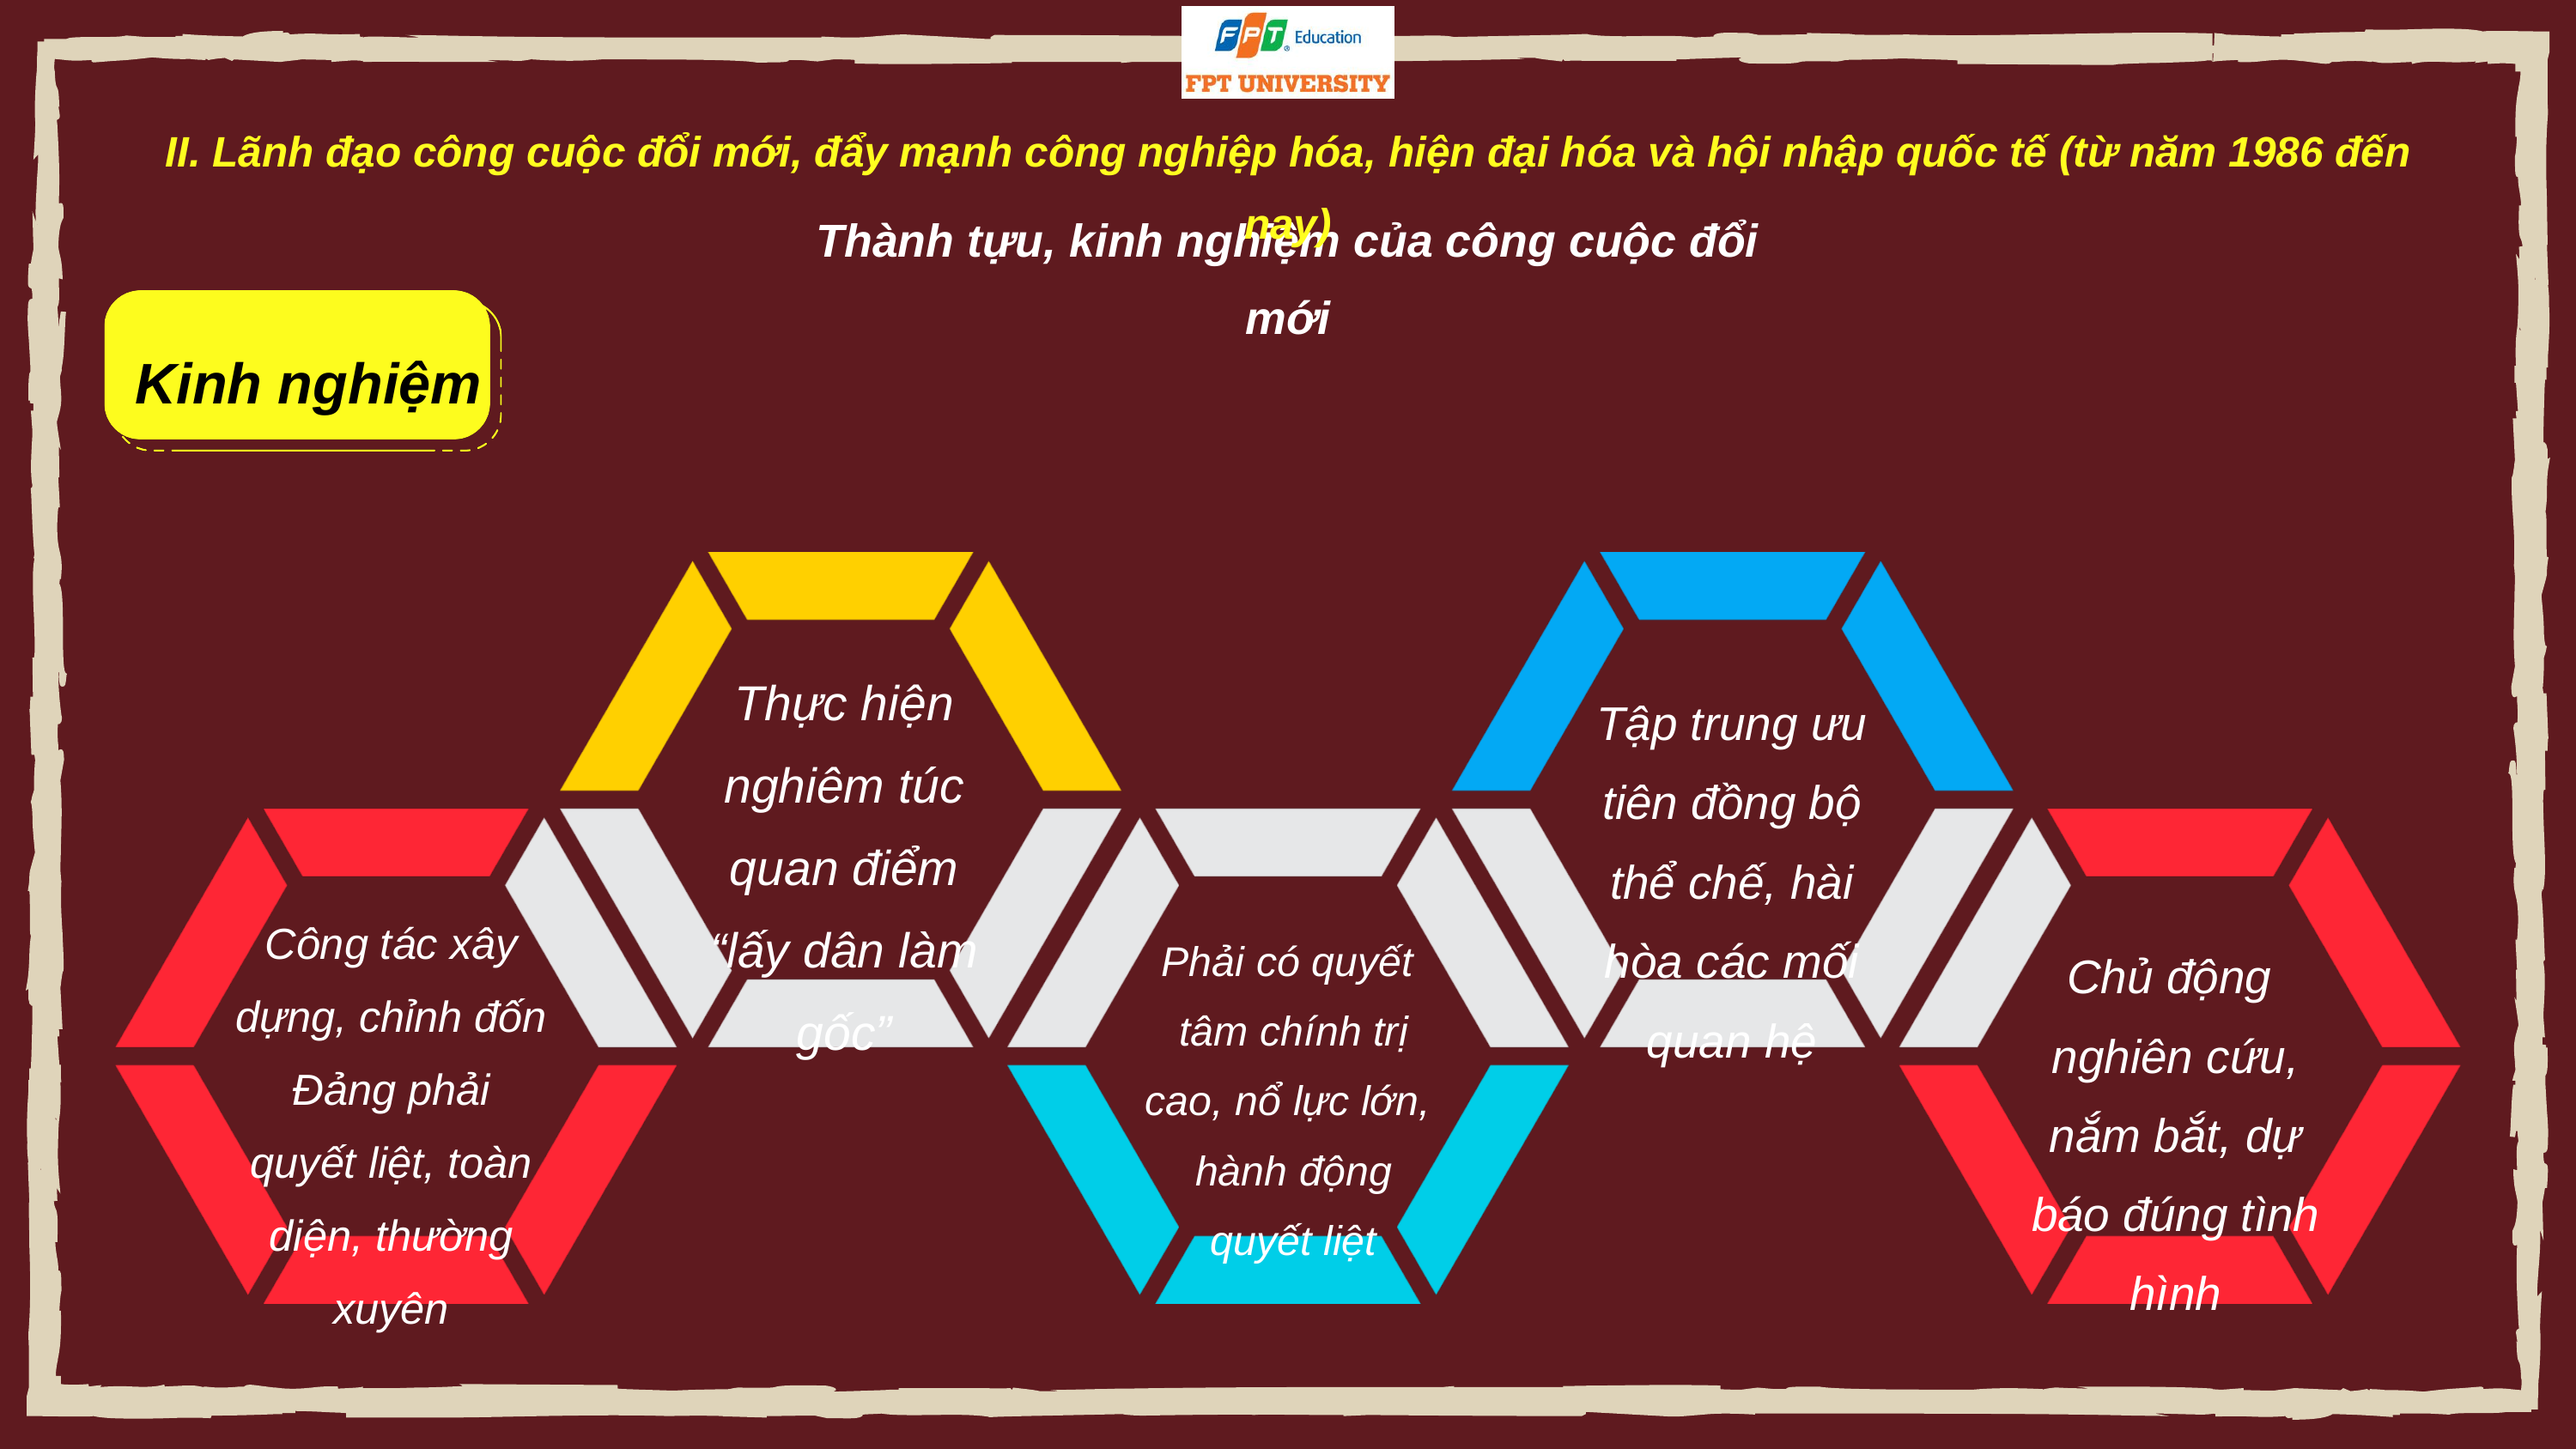

II. Lãnh đạo công cuộc đổi mới, đẩy mạnh công nghiệp hóa, hiện đại hóa và hội nhập quốc tế (từ năm 1986 đến nay)
Thành tựu, kinh nghiệm của công cuộc đổi mới

Kinh nghiệm

Thực hiện nghiêm túc quan điểm “lấy dân làm gốc”
Tập trung ưu tiên đồng bộ thể chế, hài hòa các mối quan hệ
Công tác xây dựng, chỉnh đốn Đảng phải quyết liệt, toàn diện, thường xuyên
Phải có quyết
 tâm chính trị cao, nổ lực lớn,
 hành động
 quyết liệt
Chủ động
nghiên cứu, nắm bắt, dự báo đúng tình hình